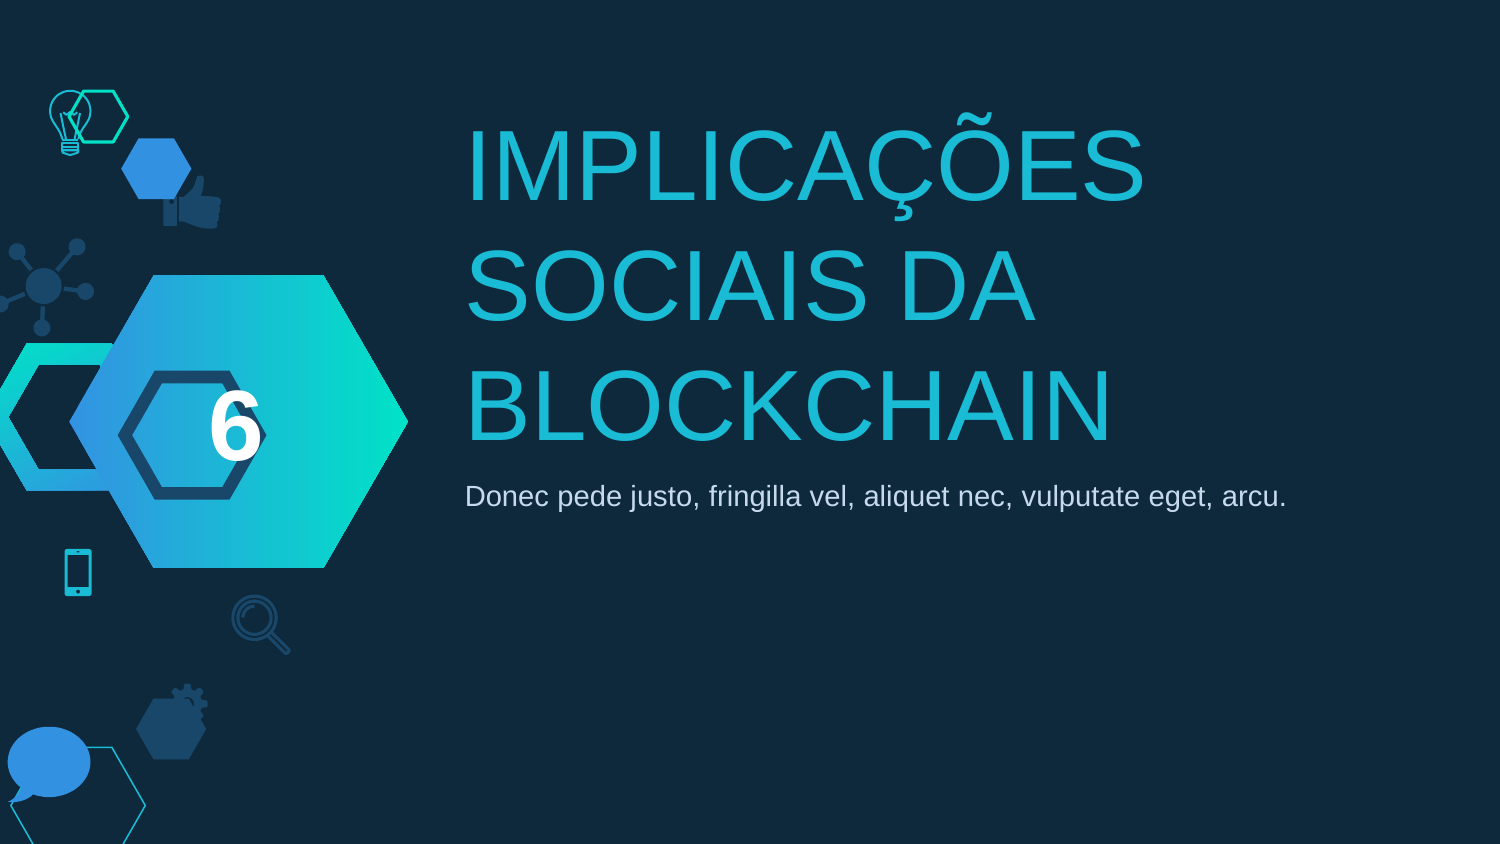

6
IMPLICAÇÕES SOCIAIS DA BLOCKCHAIN
Donec pede justo, fringilla vel, aliquet nec, vulputate eget, arcu.